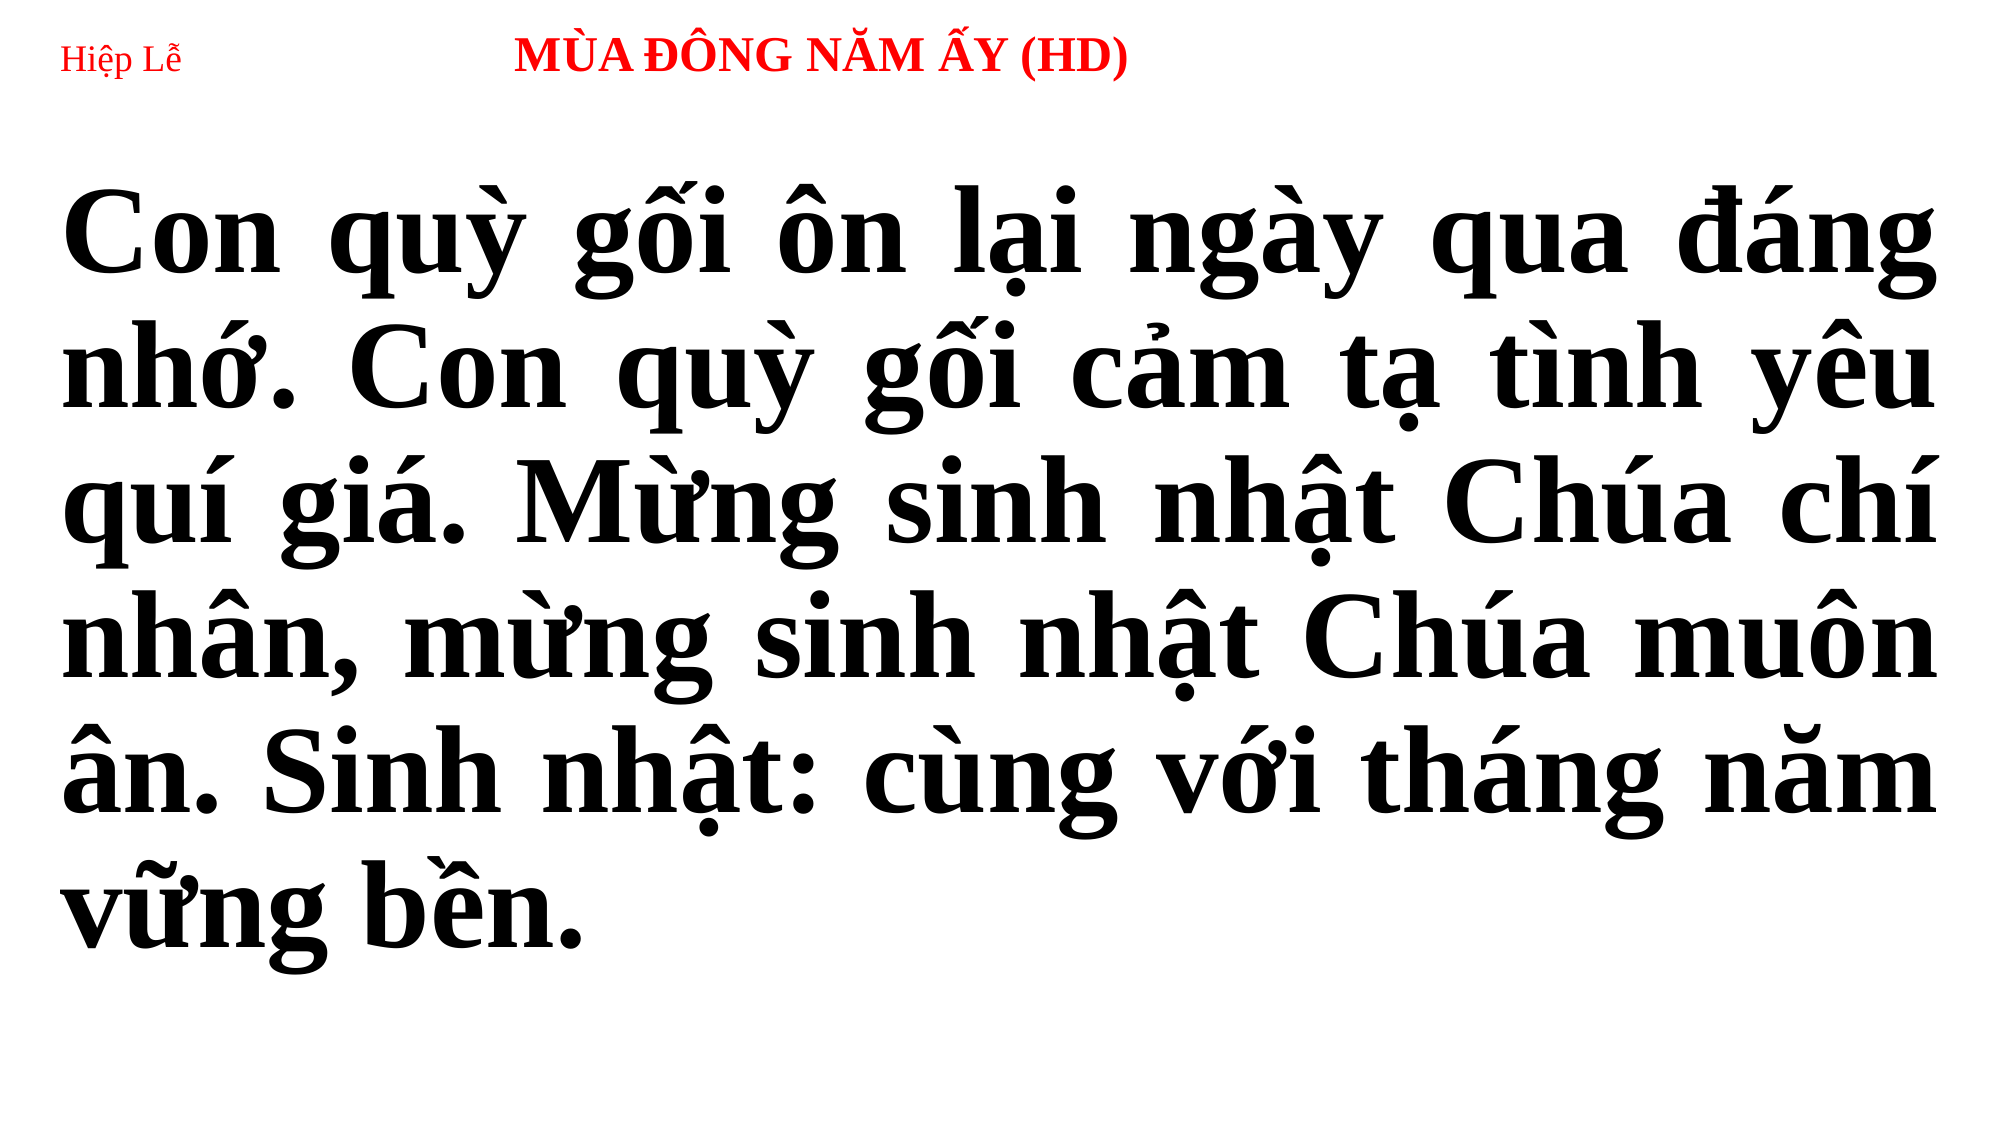

# Hiệp Lễ                                   MÙA ĐÔNG NĂM ẤY (HD)
Con quỳ gối ôn lại ngày qua đáng nhớ. Con quỳ gối cảm tạ tình yêu quí giá. Mừng sinh nhật Chúa chí nhân, mừng sinh nhật Chúa muôn ân. Sinh nhật: cùng với tháng năm vững bền.